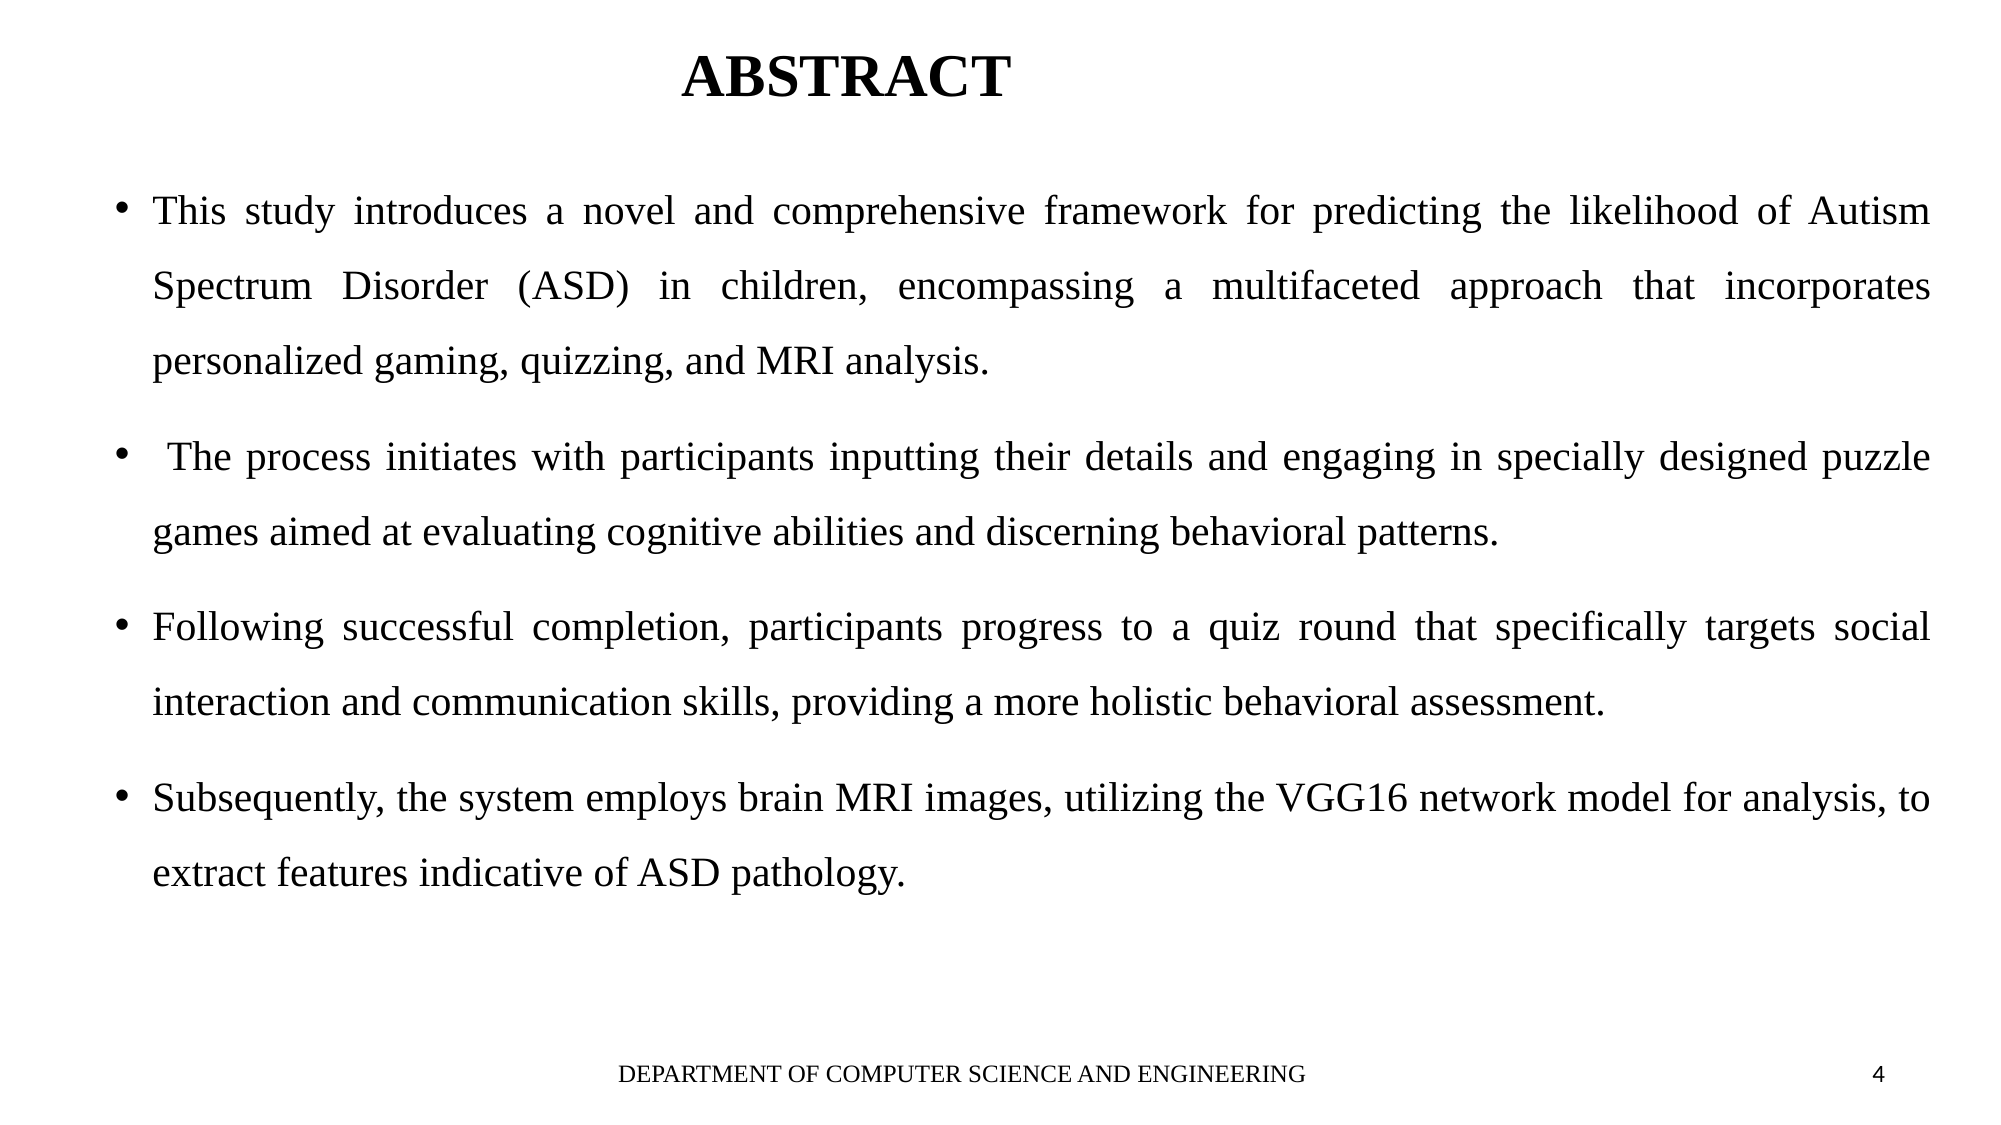

# ABSTRACT
This study introduces a novel and comprehensive framework for predicting the likelihood of Autism Spectrum Disorder (ASD) in children, encompassing a multifaceted approach that incorporates personalized gaming, quizzing, and MRI analysis.
 The process initiates with participants inputting their details and engaging in specially designed puzzle games aimed at evaluating cognitive abilities and discerning behavioral patterns.
Following successful completion, participants progress to a quiz round that specifically targets social interaction and communication skills, providing a more holistic behavioral assessment.
Subsequently, the system employs brain MRI images, utilizing the VGG16 network model for analysis, to extract features indicative of ASD pathology.
DEPARTMENT OF COMPUTER SCIENCE AND ENGINEERING
4